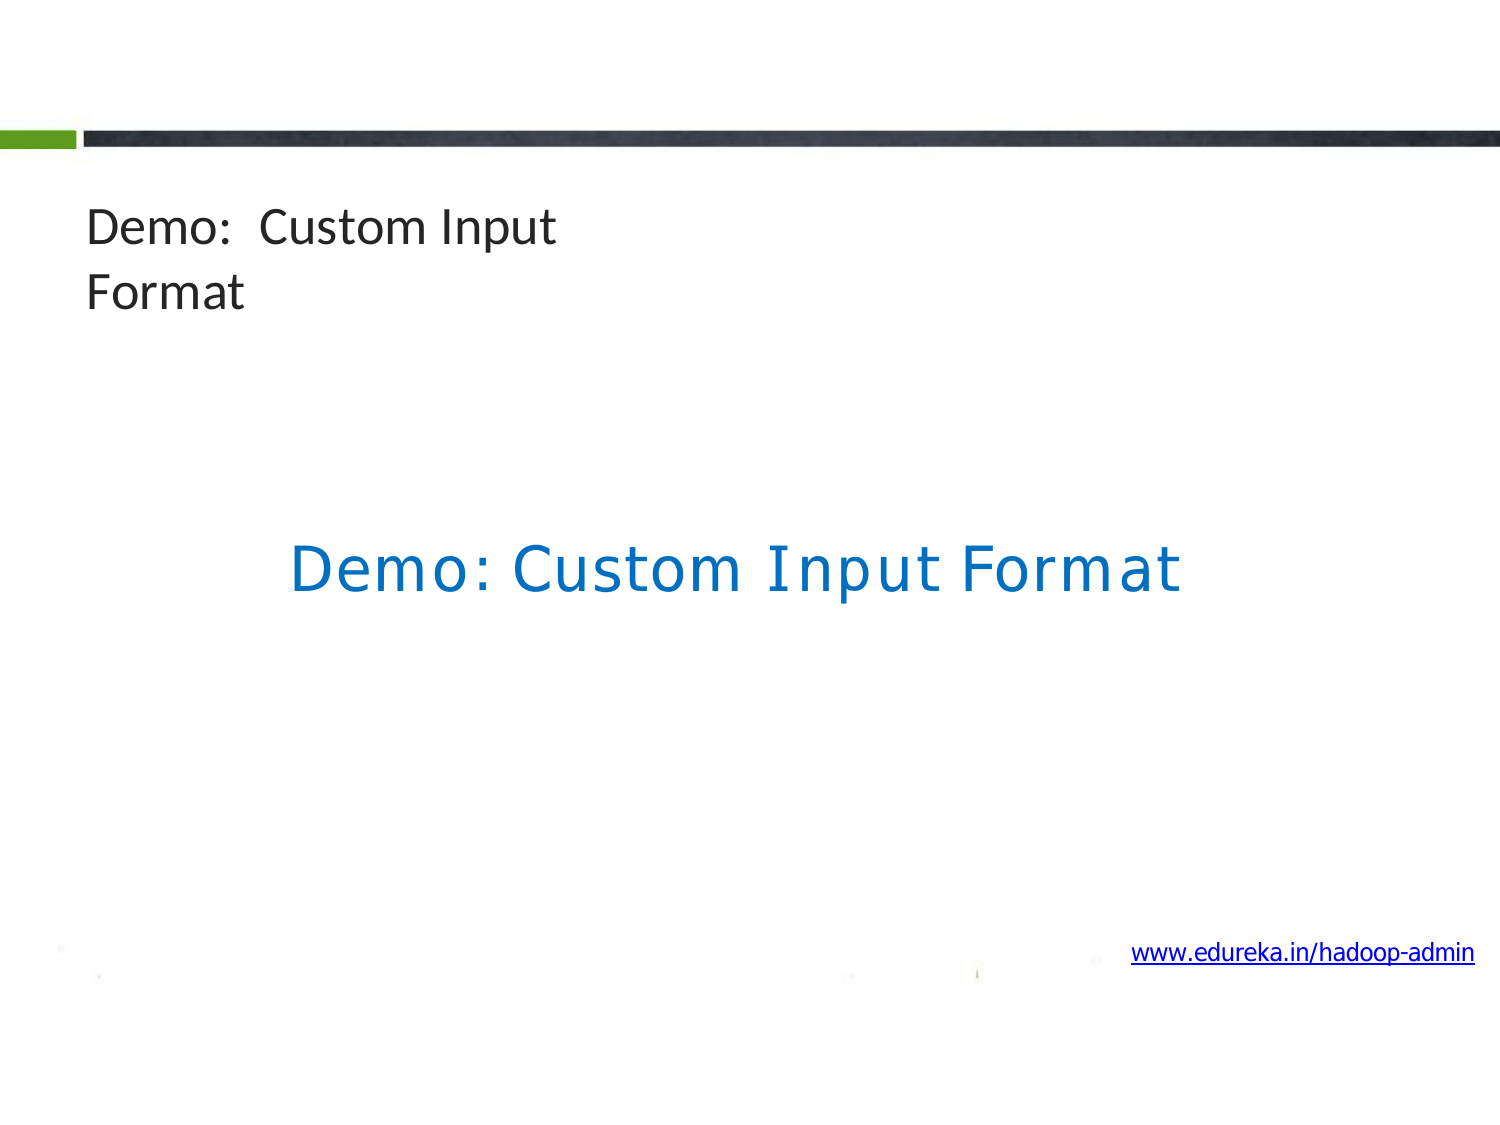

Demo:	Custom Input Format
Demo: Custom Input Format
www.edureka.in/hadoop-admin